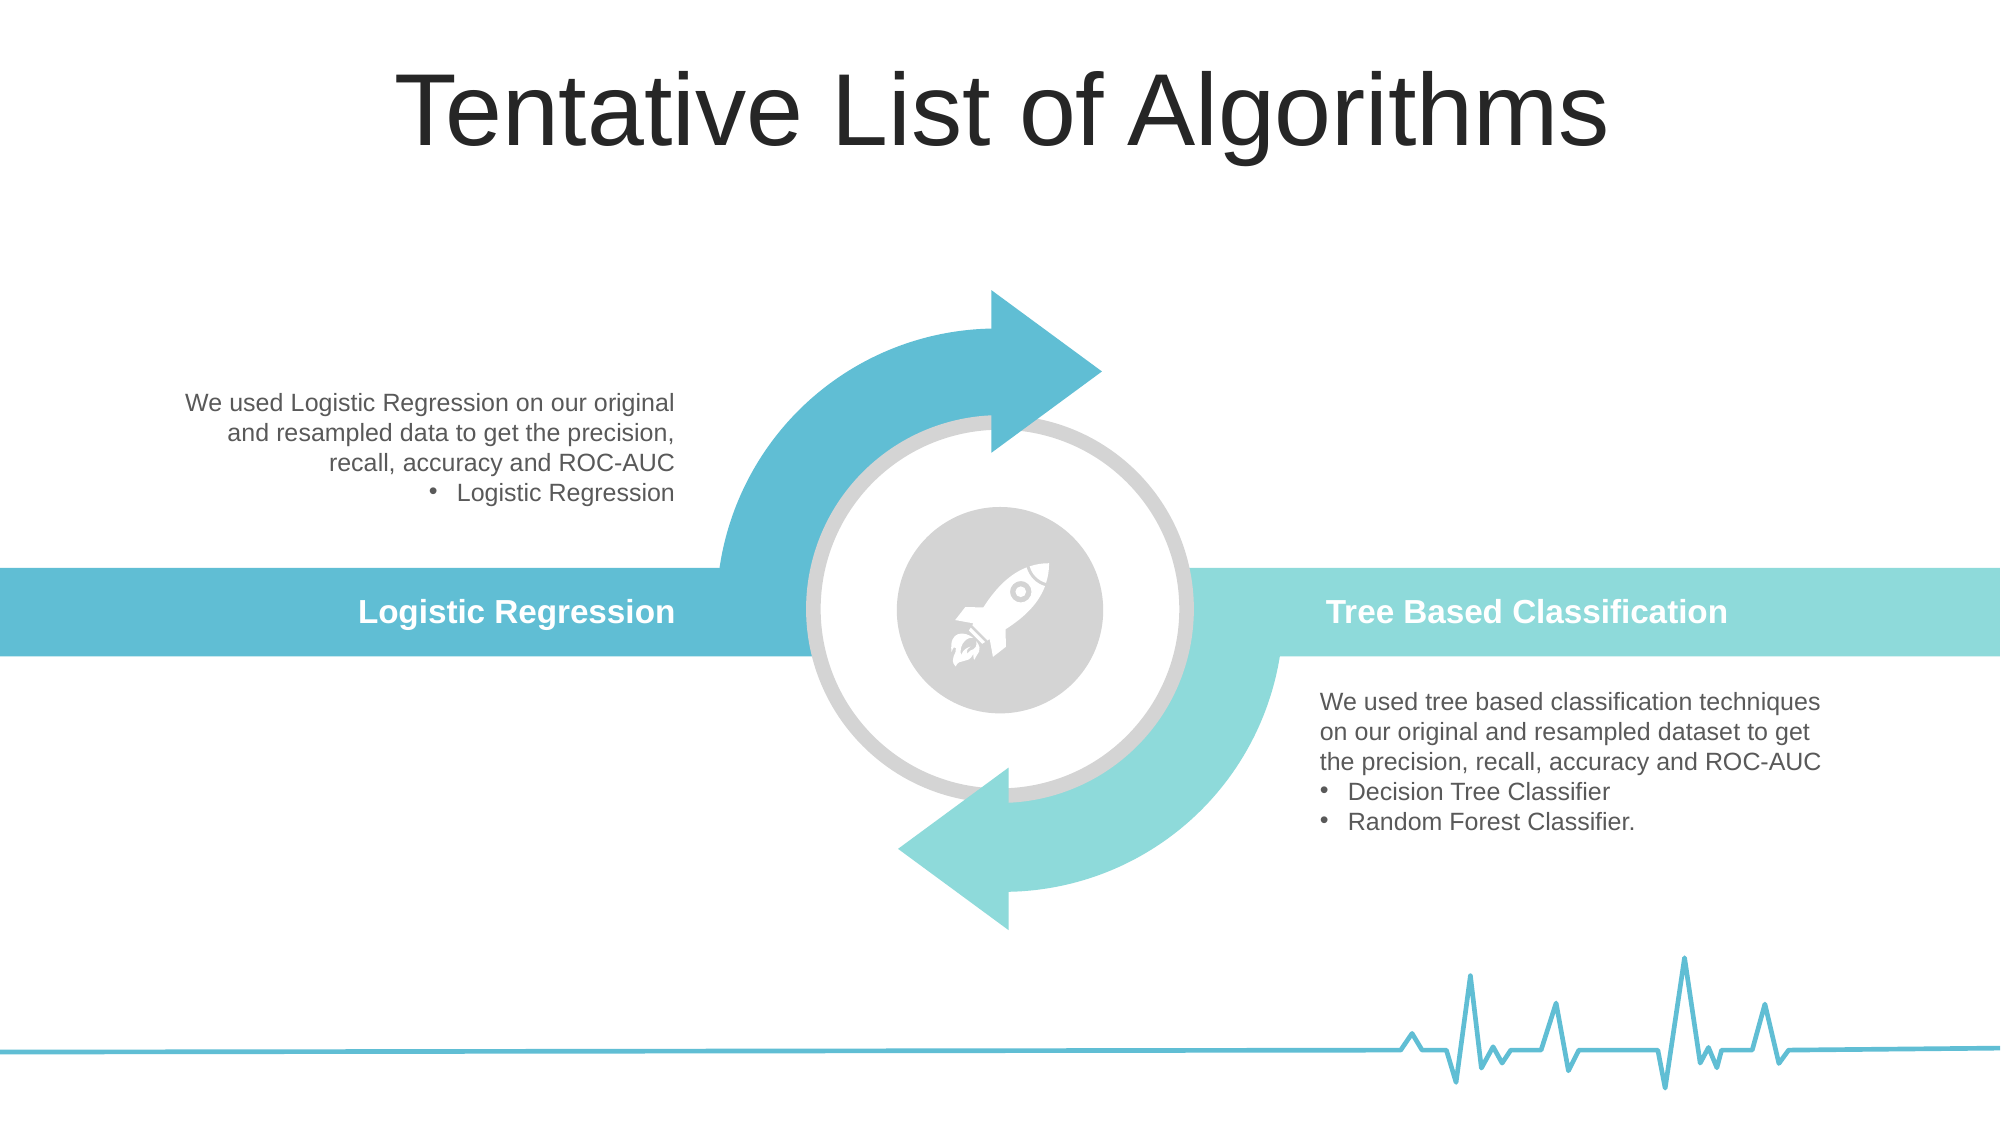

Tentative List of Algorithms

We used Logistic Regression on our original and resampled data to get the precision, recall, accuracy and ROC-AUC
Logistic Regression

Logistic Regression
Tree Based Classification
We used tree based classification techniques on our original and resampled dataset to get the precision, recall, accuracy and ROC-AUC
Decision Tree Classifier
Random Forest Classifier.